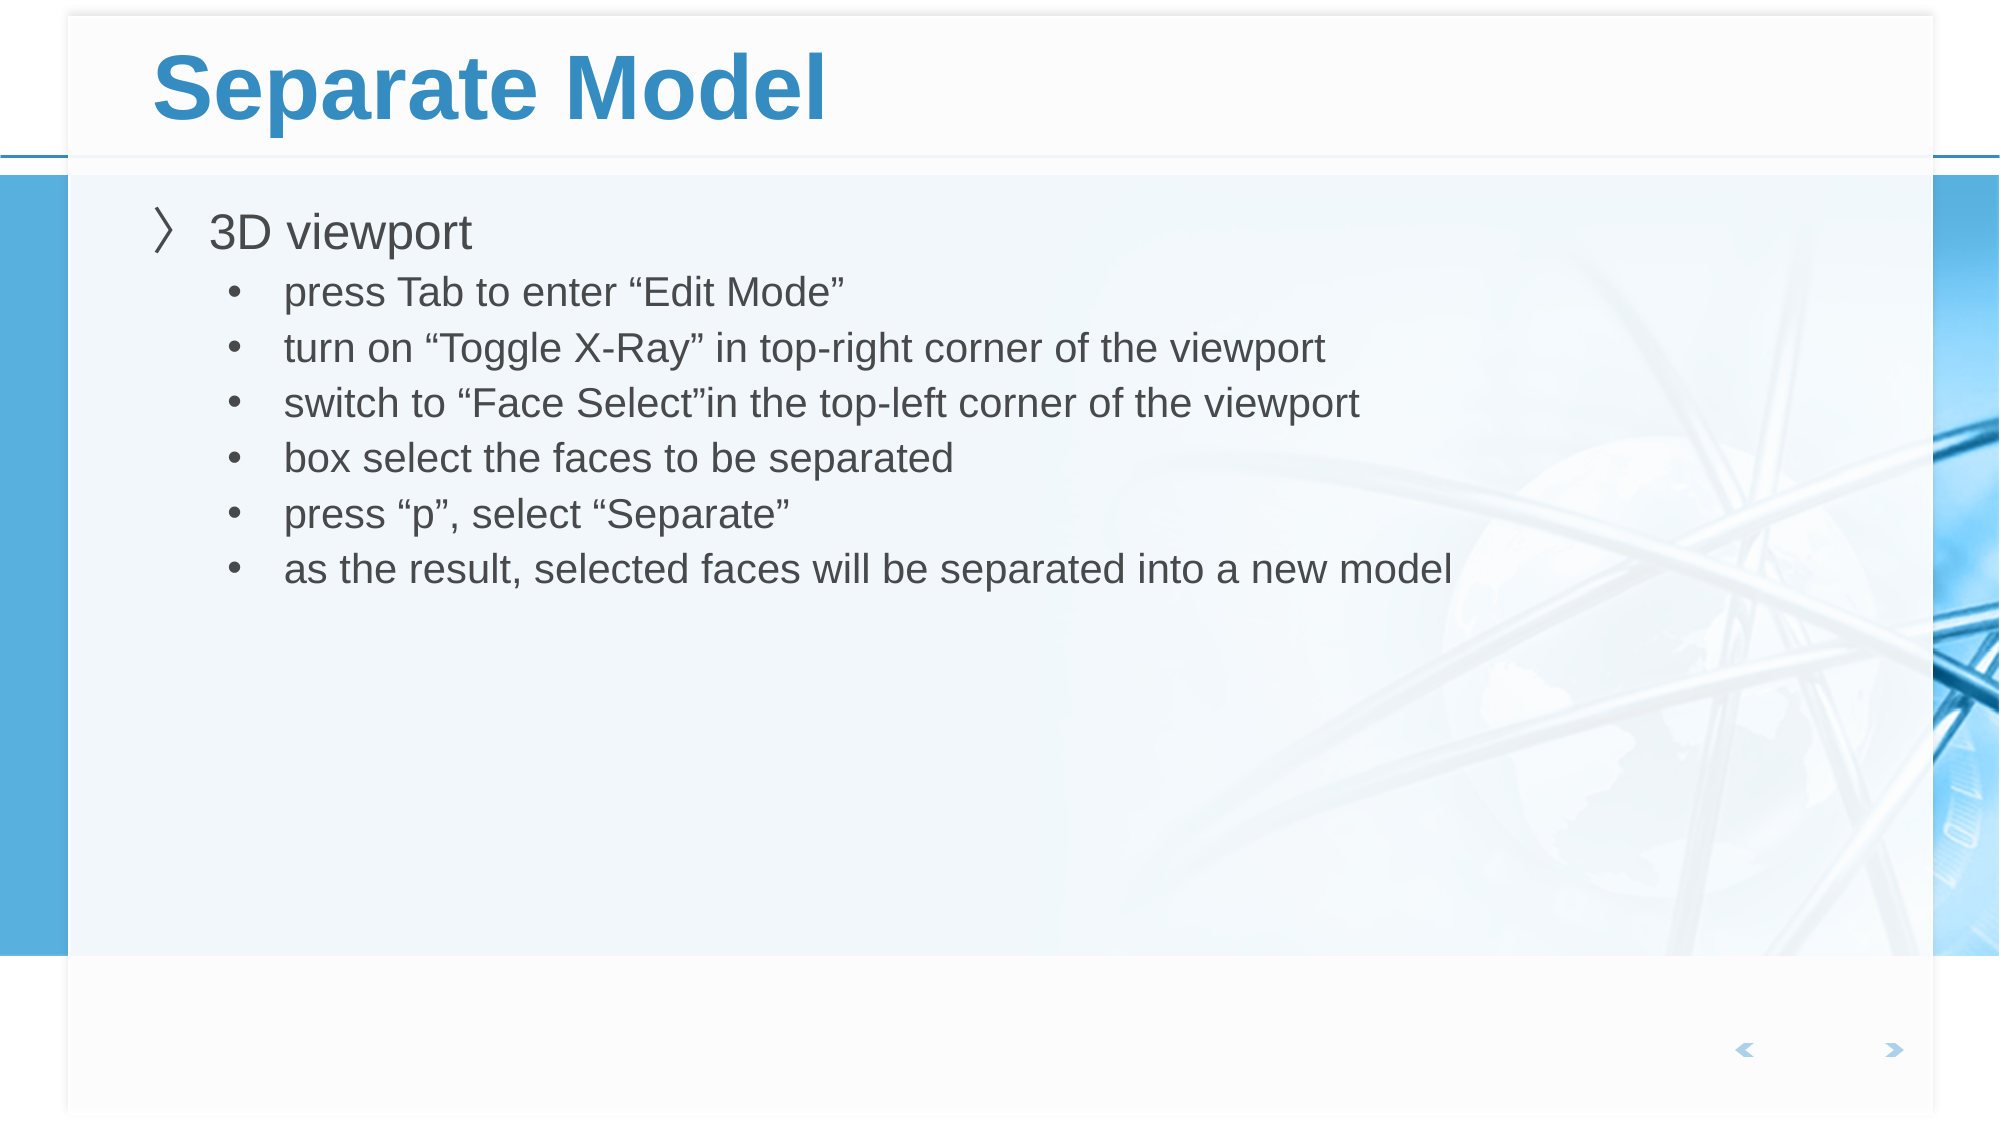

# Separate Model
3D viewport
press Tab to enter “Edit Mode”
turn on “Toggle X-Ray” in top-right corner of the viewport
switch to “Face Select”in the top-left corner of the viewport
box select the faces to be separated
press “p”, select “Separate”
as the result, selected faces will be separated into a new model